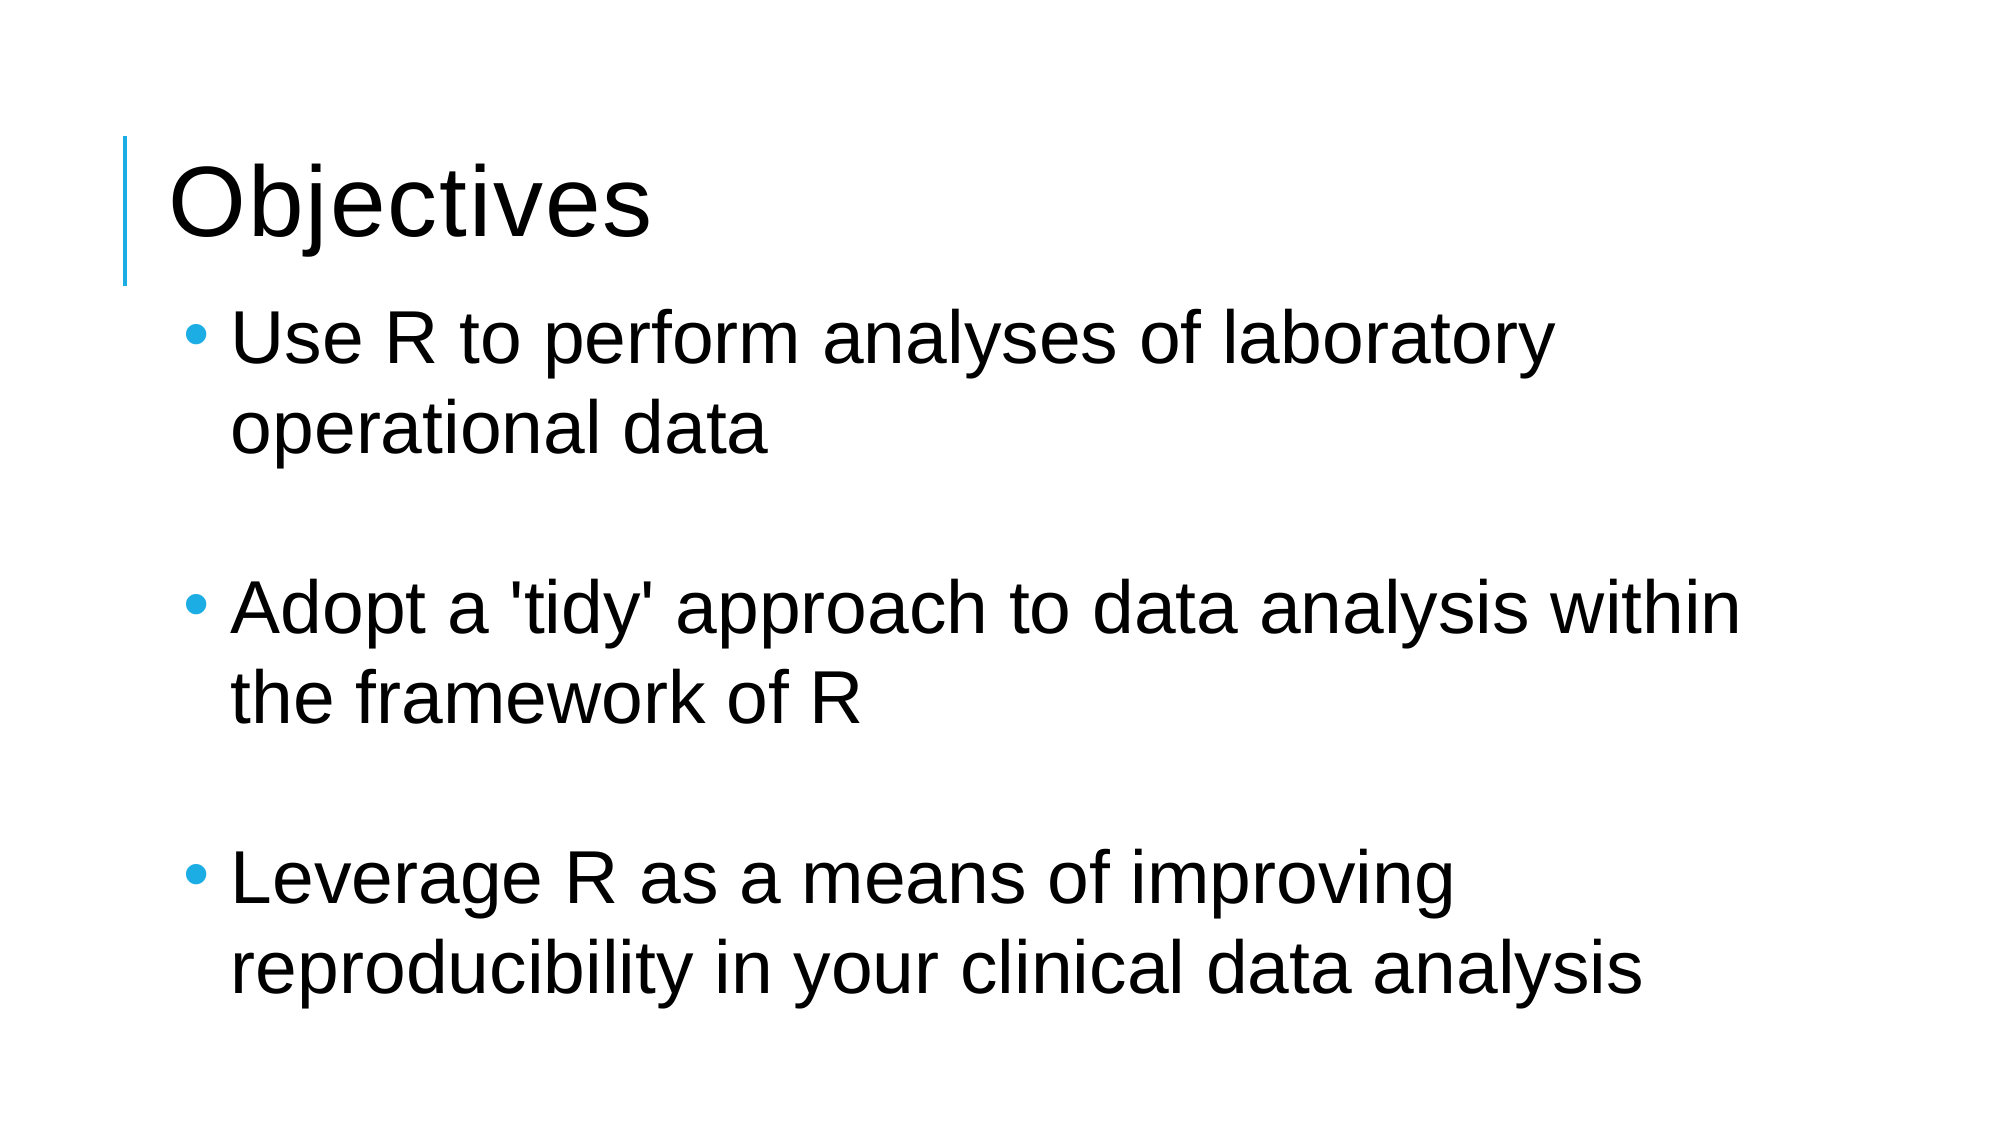

# Objectives
Use R to perform analyses of laboratory operational data

Adopt a 'tidy' approach to data analysis within the framework of R

Leverage R as a means of improving reproducibility in your clinical data analysis